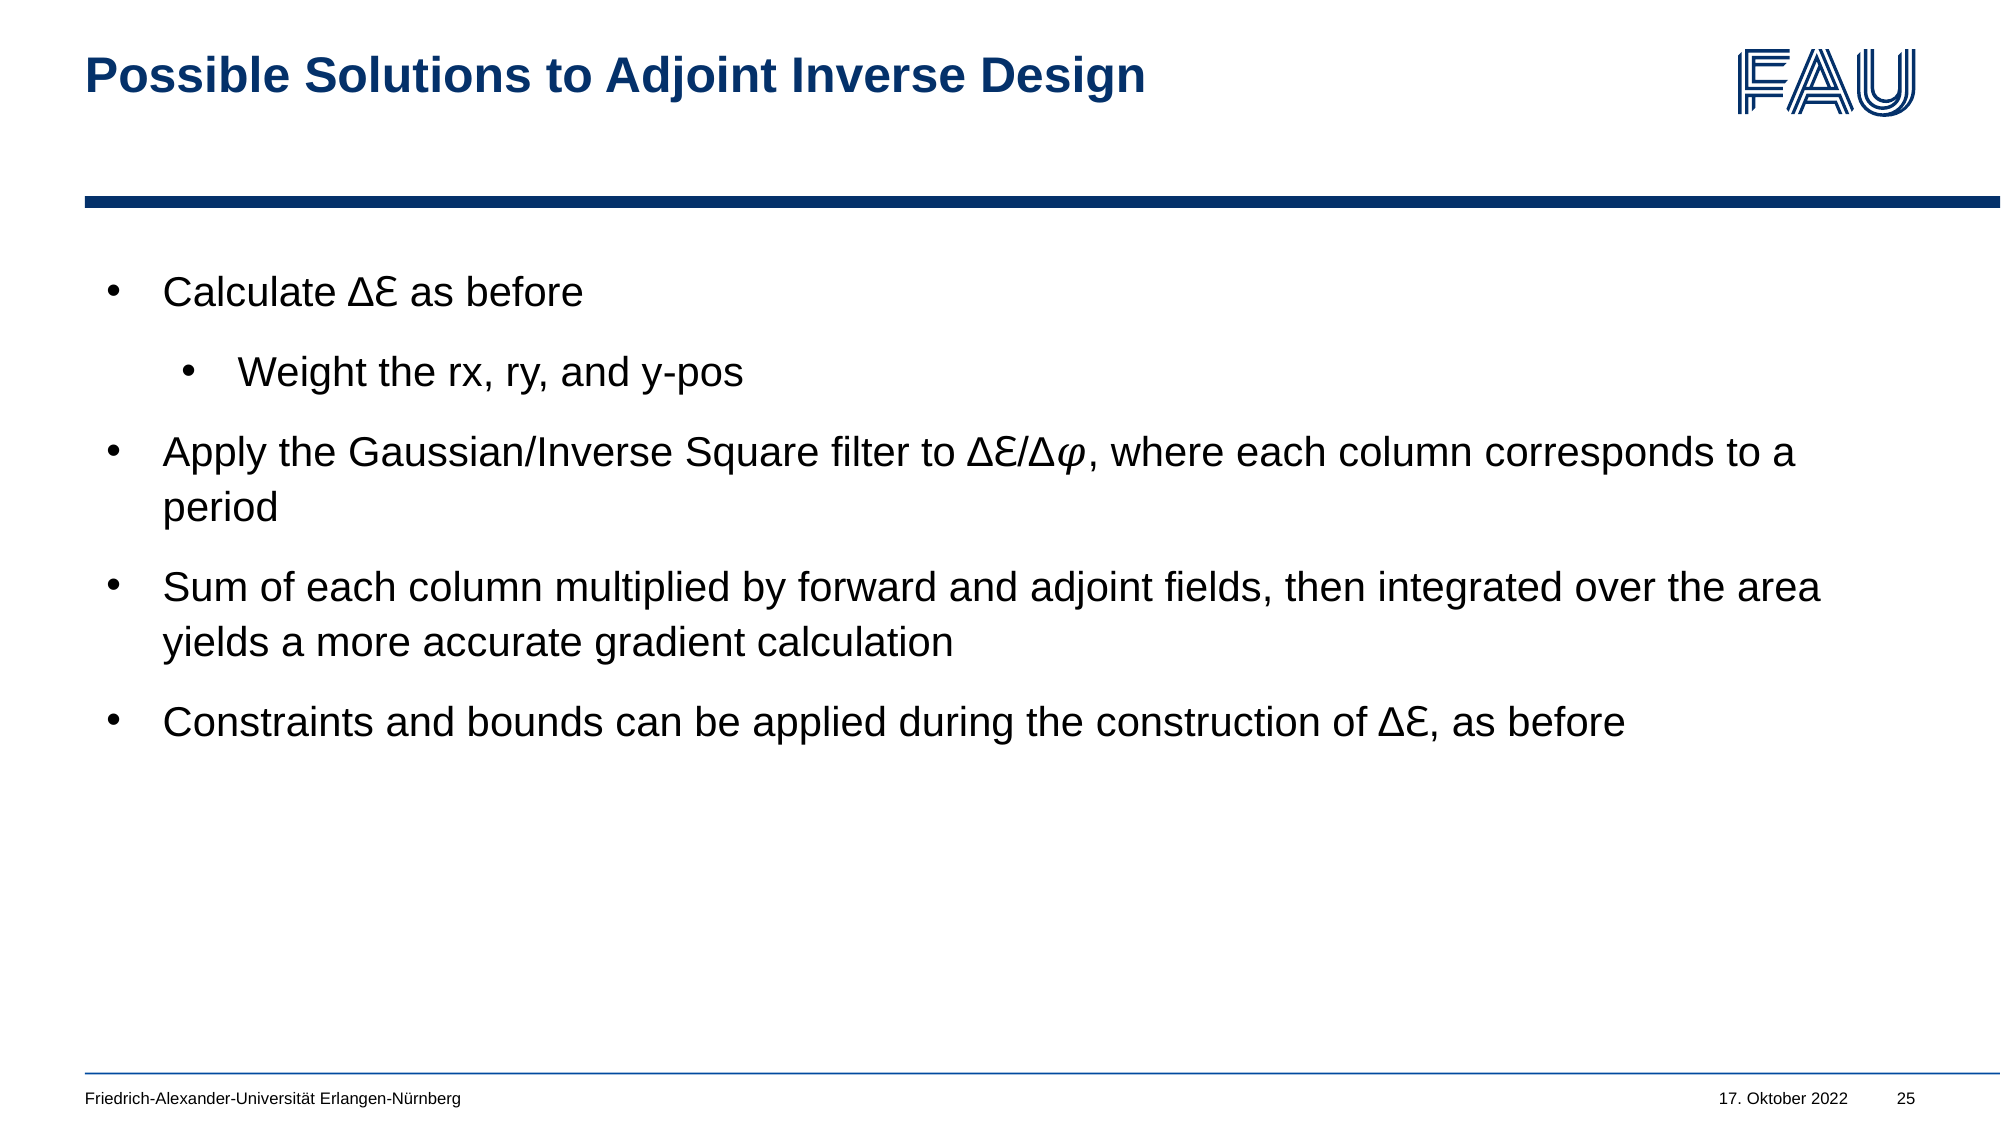

# Possible Solutions to Adjoint Inverse Design
Calculate ∆ℇ as before
Weight the rx, ry, and y-pos
Apply the Gaussian/Inverse Square filter to ∆ℇ/∆𝜑, where each column corresponds to a period
Sum of each column multiplied by forward and adjoint fields, then integrated over the area yields a more accurate gradient calculation
Constraints and bounds can be applied during the construction of ∆ℇ, as before
Friedrich-Alexander-Universität Erlangen-Nürnberg
17. Oktober 2022
25